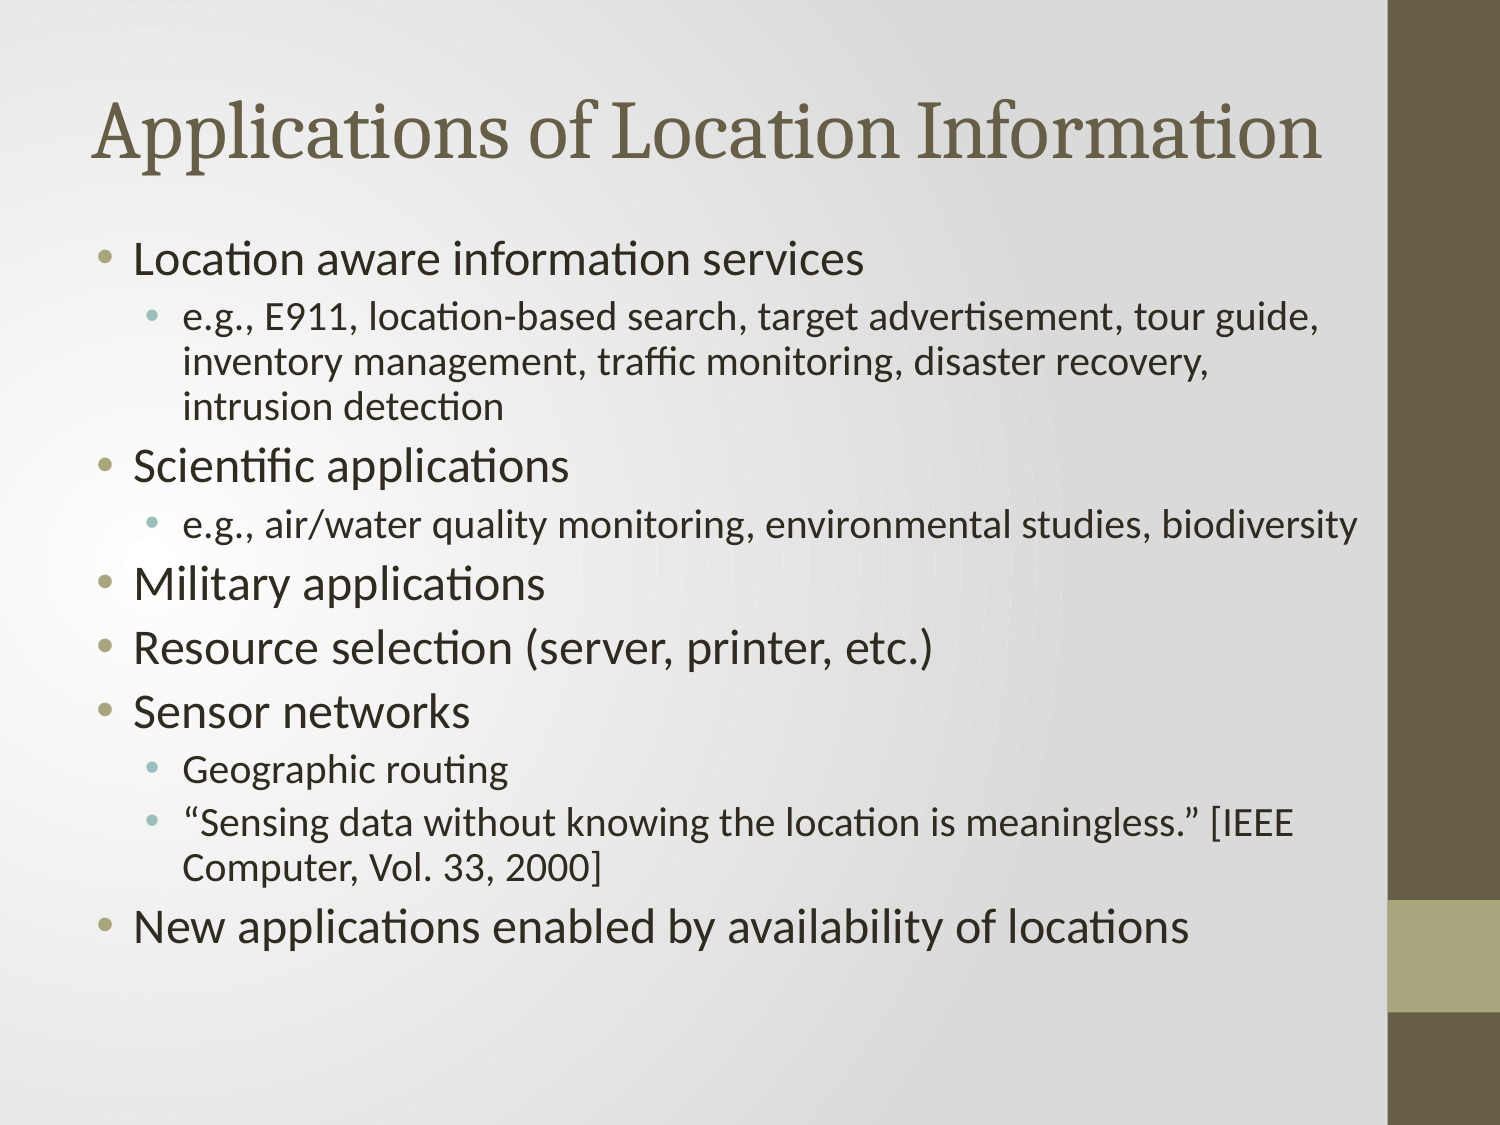

# Applications of Location Information
Location aware information services
e.g., E911, location-based search, target advertisement, tour guide, inventory management, traffic monitoring, disaster recovery, intrusion detection
Scientific applications
e.g., air/water quality monitoring, environmental studies, biodiversity
Military applications
Resource selection (server, printer, etc.)
Sensor networks
Geographic routing
“Sensing data without knowing the location is meaningless.” [IEEE Computer, Vol. 33, 2000]
New applications enabled by availability of locations